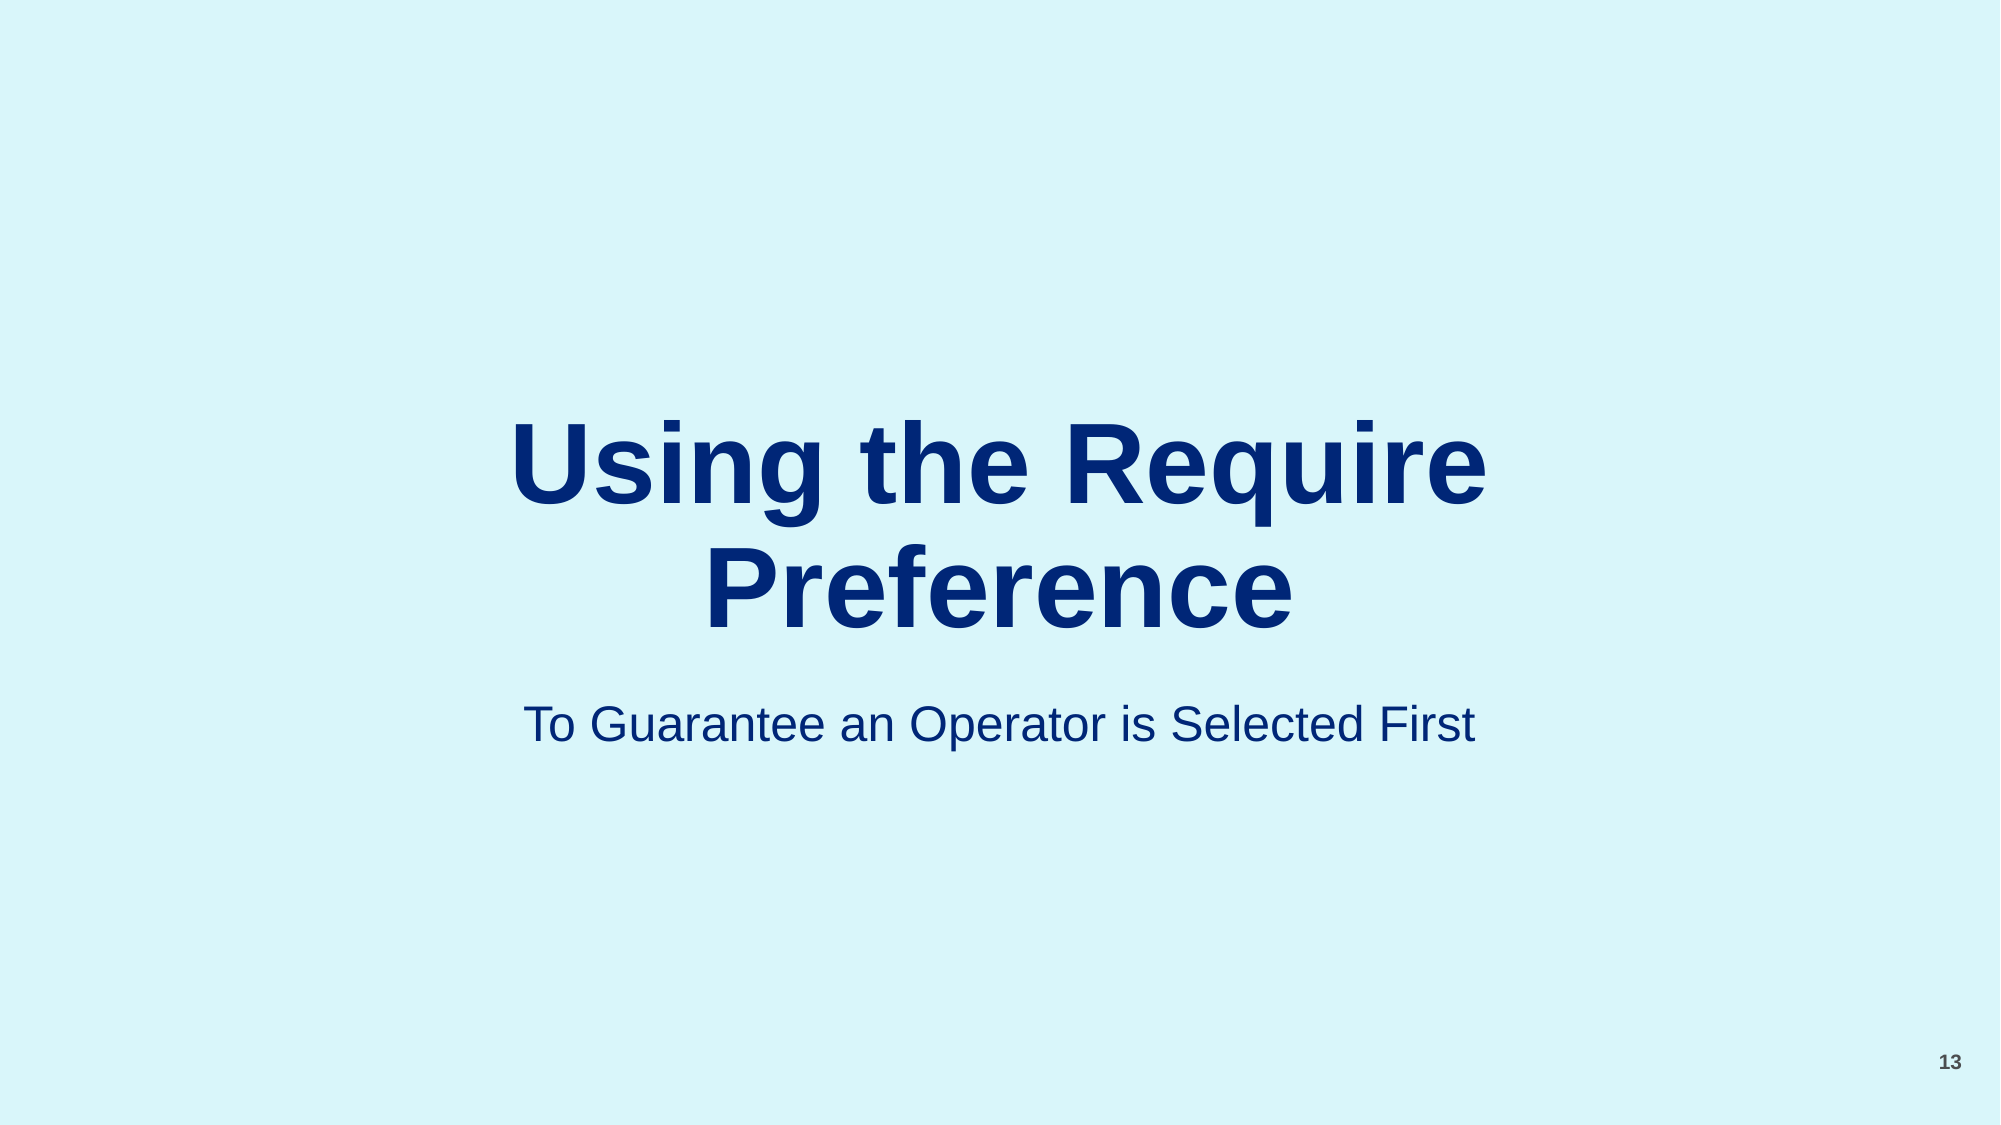

# Using the Require Preference
To Guarantee an Operator is Selected First